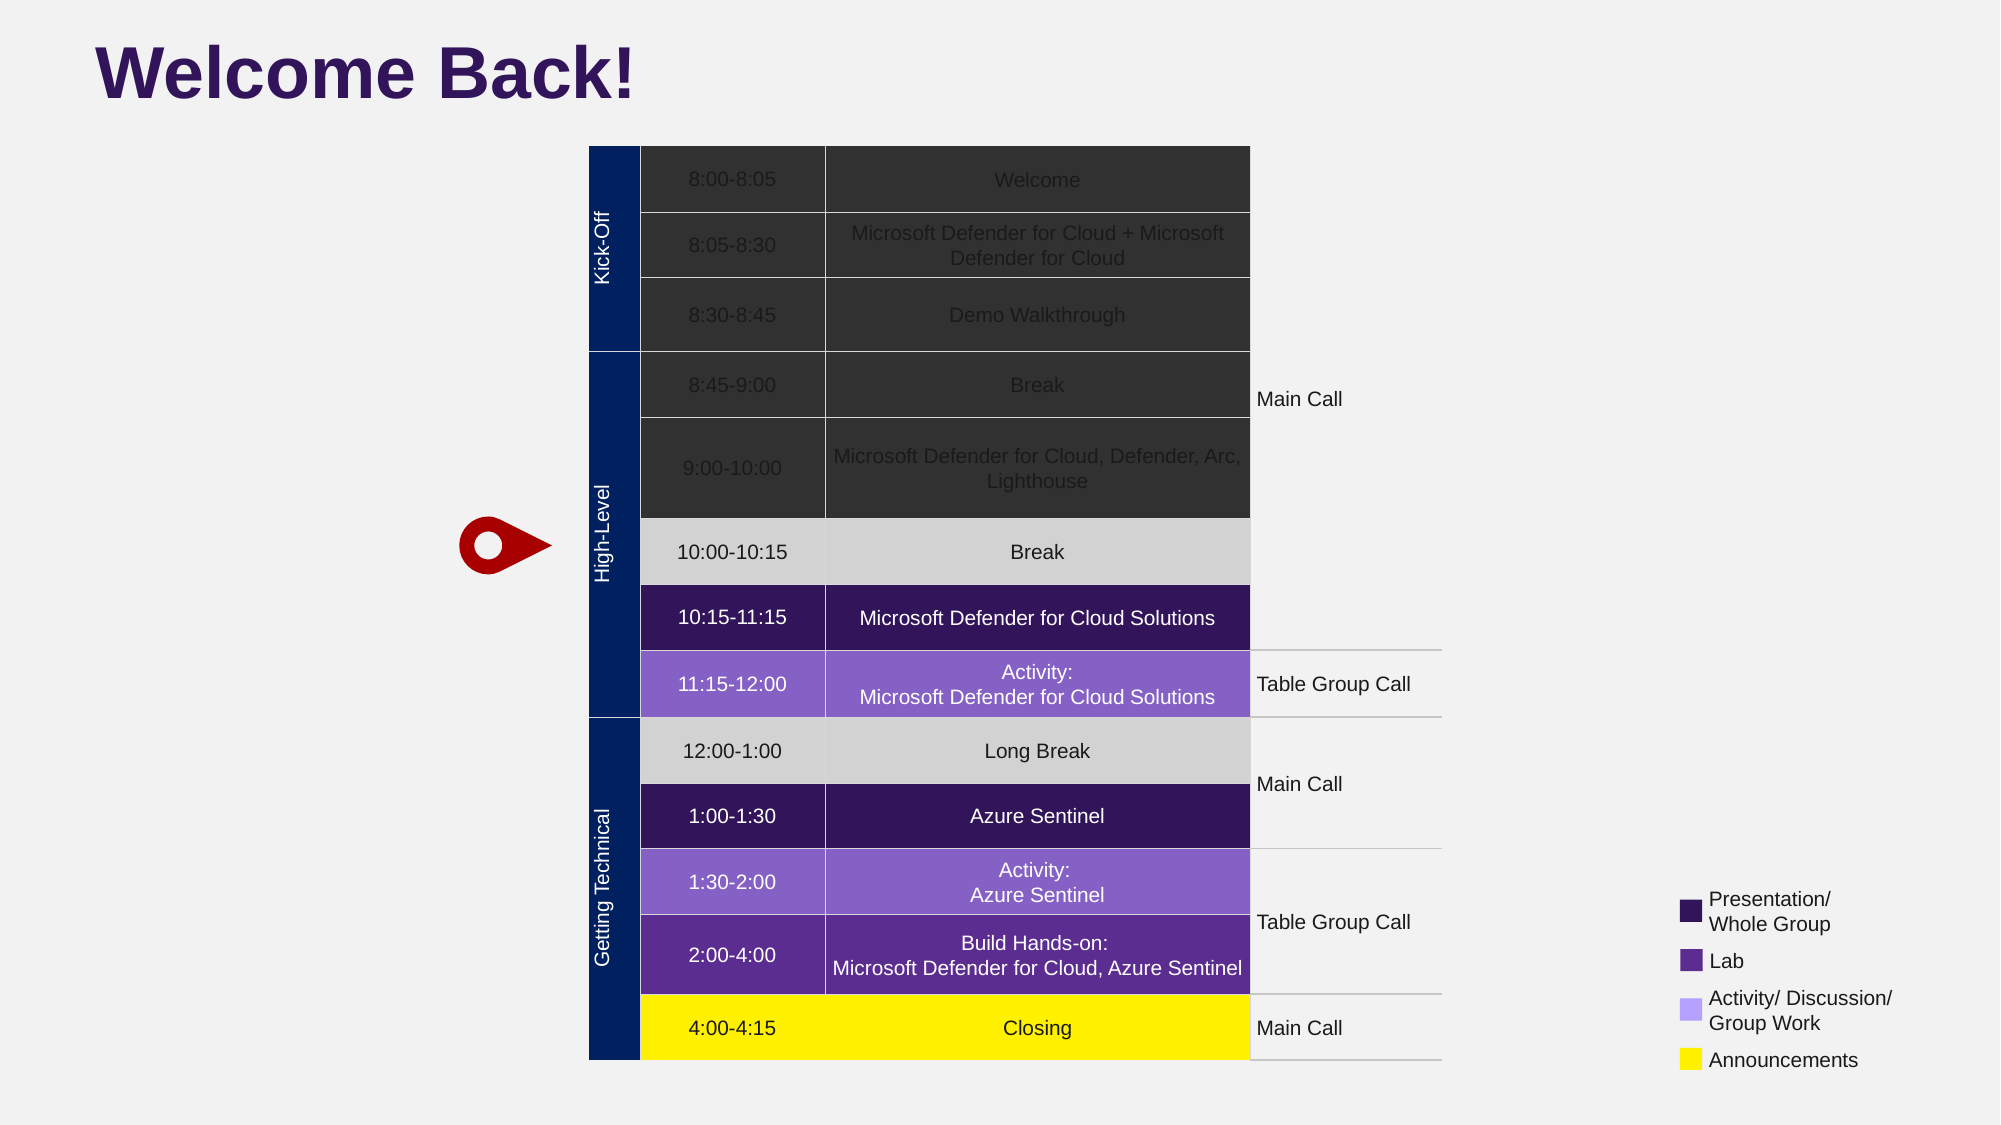

Welcome Back!
| Kick-Off | 8:00-8:05 | Welcome | Main Call |
| --- | --- | --- | --- |
|  | 8:05-8:30 | Microsoft Defender for Cloud + Microsoft Defender for Cloud |  |
|  | 8:30-8:45 | Demo Walkthrough |  |
| High-Level | 8:45-9:00 | Break |  |
|  | 9:00-10:00 | Microsoft Defender for Cloud, Defender, Arc, Lighthouse |  |
|  | 10:00-10:15 | Break |  |
|  | 10:15-11:15 | Microsoft Defender for Cloud Solutions |  |
|  | 11:15-12:00 | Activity: Microsoft Defender for Cloud Solutions | Table Group Call |
| Getting Technical | 12:00-1:00 | Long Break | Main Call |
|  | 1:00-1:30 | Azure Sentinel |  |
|  | 1:30-2:00 | Activity: Azure Sentinel | Table Group Call |
|  | 2:00-4:00 | Build Hands-on: Microsoft Defender for Cloud, Azure Sentinel | Table Group Call |
|  | 4:00-4:15 | Closing | Main Call |

Presentation/
Whole Group

Lab

Activity/ Discussion/ Group Work

Announcements